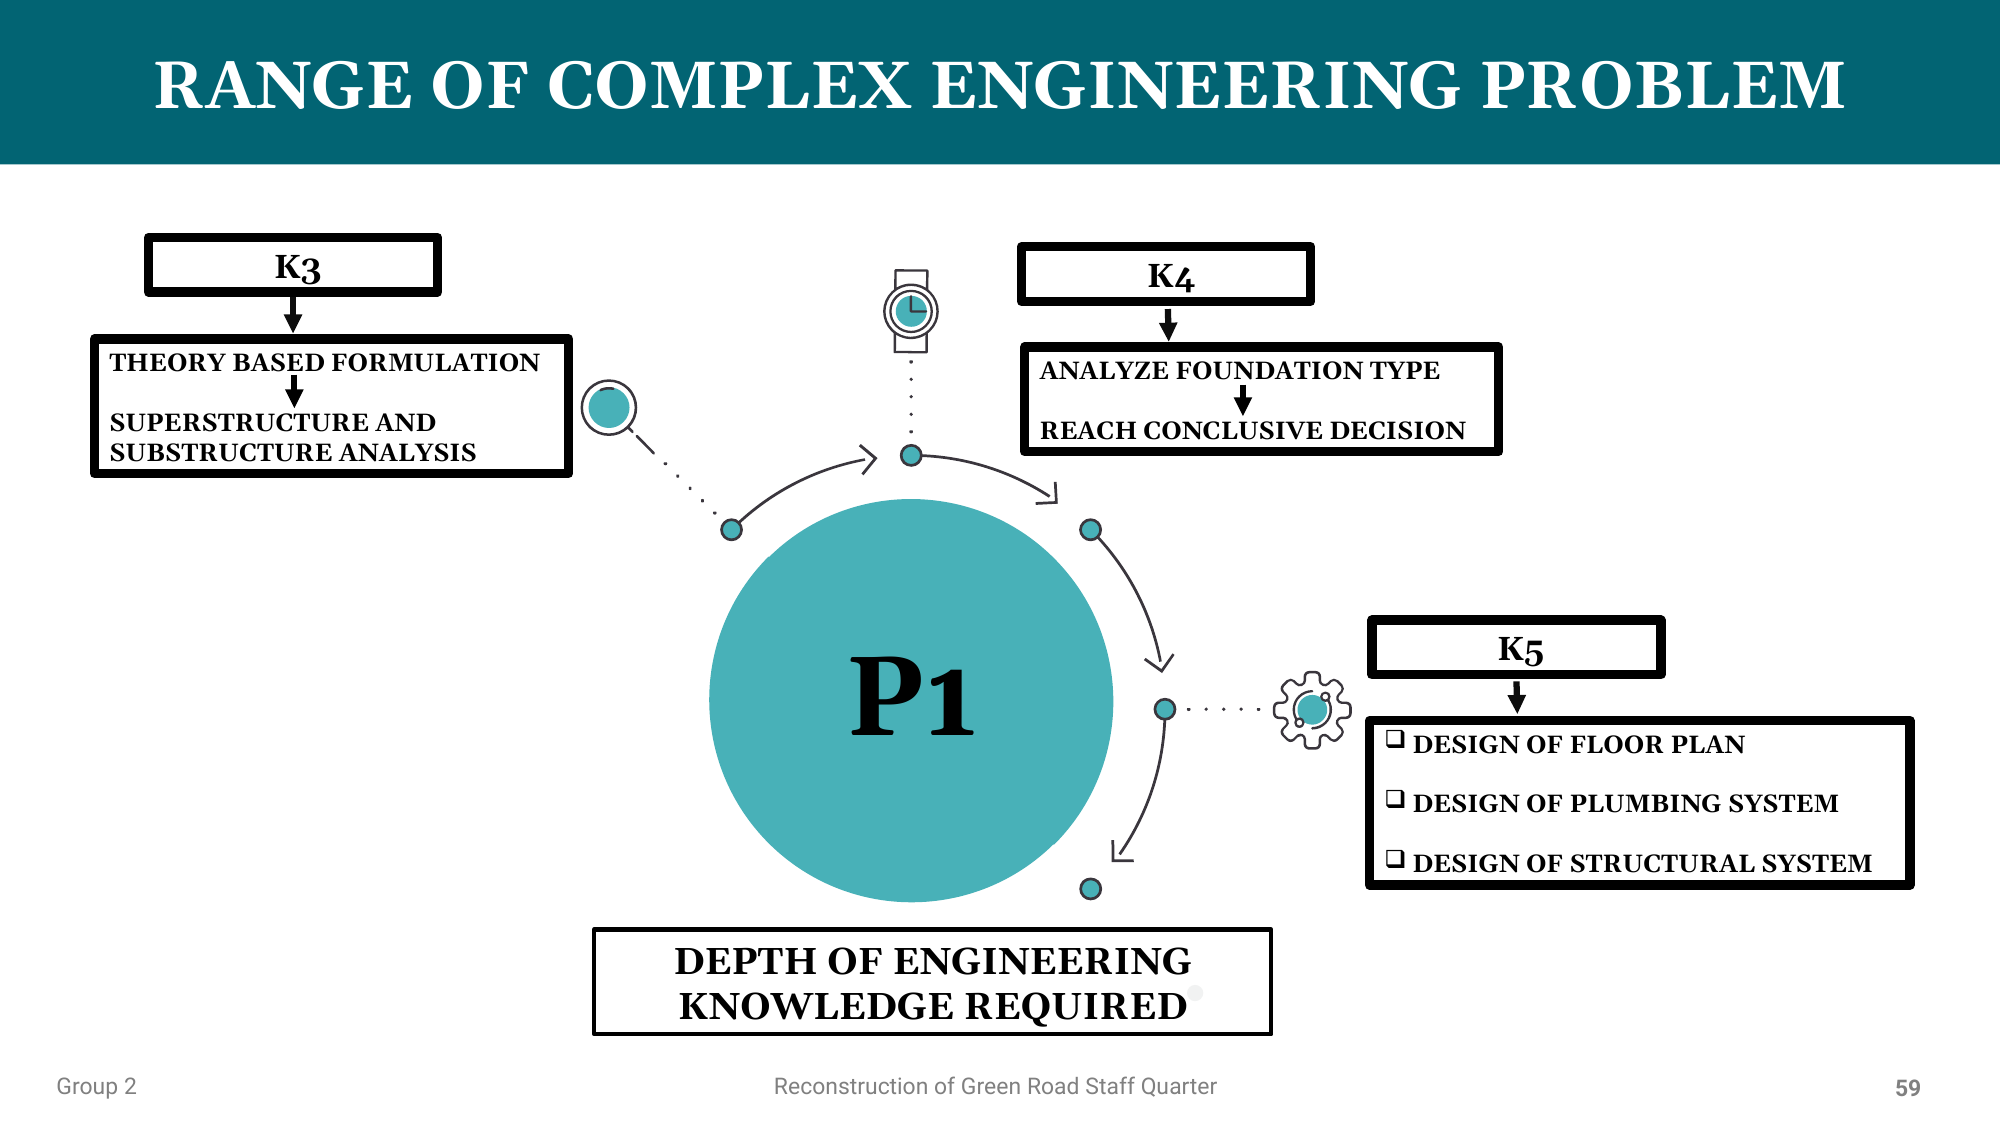

RANGE OF COMPLEX ENGINEERING PROBLEM
             K3
             K4

THEORY BASED FORMULATION

SUPERSTRUCTURE AND SUBSTRUCTURE ANALYSIS
ANALYZE FOUNDATION TYPE

REACH CONCLUSIVE DECISION

P1
             K5
DESIGN OF FLOOR PLAN

DESIGN OF PLUMBING SYSTEM

DESIGN OF STRUCTURAL SYSTEM
DEPTH OF ENGINEERING KNOWLEDGE REQUIRED
Group 2
Reconstruction of Green Road Staff Quarter
59